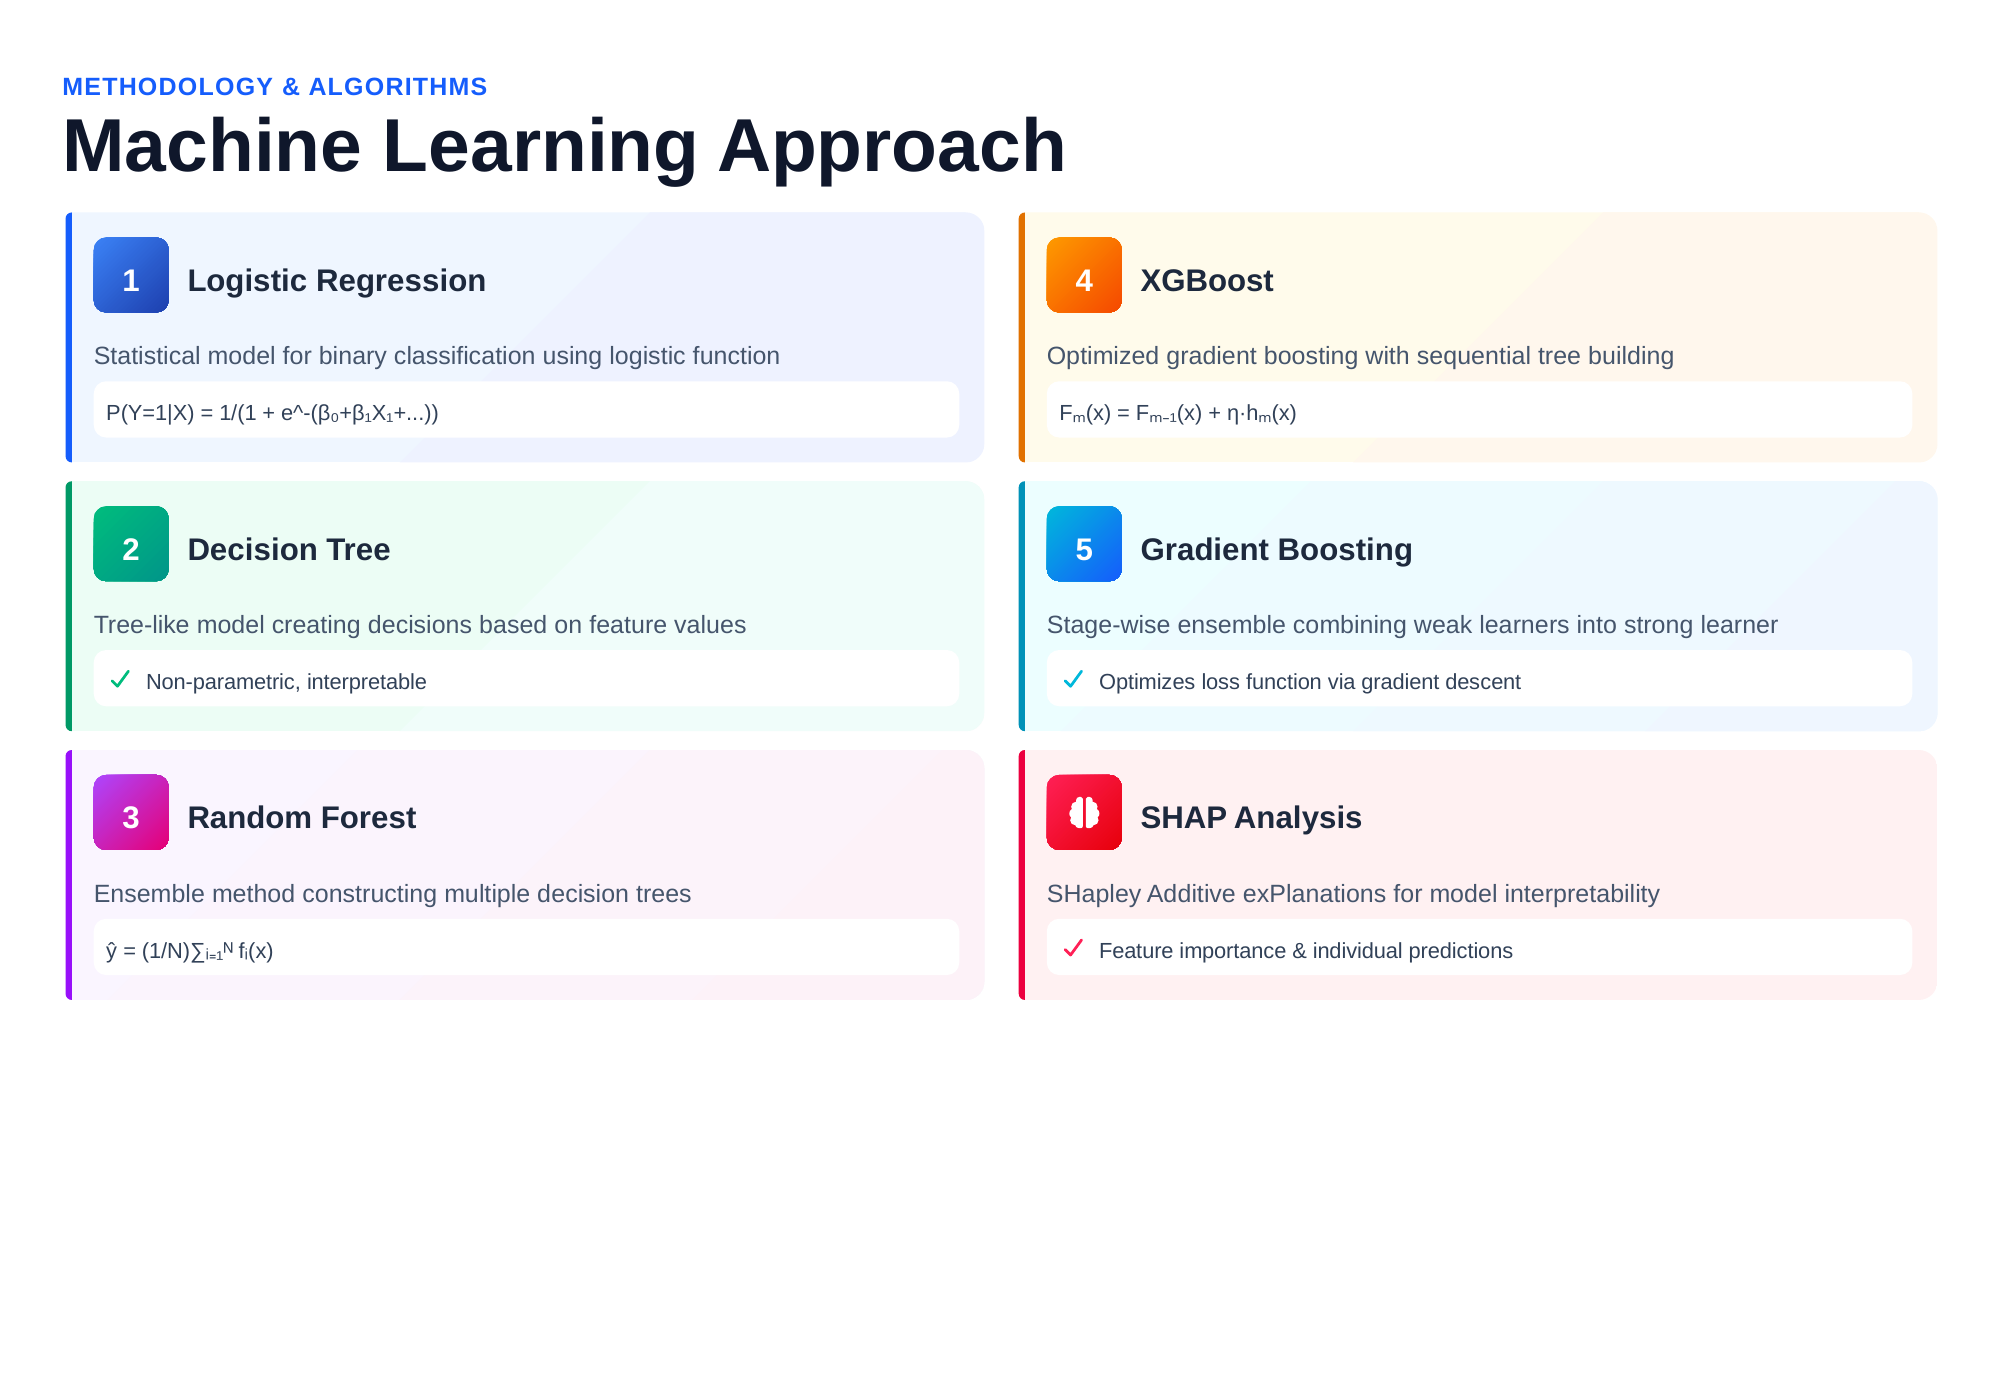

METHODOLOGY & ALGORITHMS
Machine Learning Approach

1
Logistic Regression
4
XGBoost
Statistical model for binary classification using logistic function
Optimized gradient boosting with sequential tree building

P(Y=1|X) = 1/(1 + e^-(β₀+β₁X₁+...))

Fₘ(x) = Fₘ₋₁(x) + η·hₘ(x)

2
Decision Tree
5
Gradient Boosting
Tree-like model creating decisions based on feature values
Stage-wise ensemble combining weak learners into strong learner

Non-parametric, interpretable
Optimizes loss function via gradient descent

3
Random Forest
SHAP Analysis

Ensemble method constructing multiple decision trees
SHapley Additive exPlanations for model interpretability

ŷ = (1/N)∑ᵢ₌₁ᴺ fᵢ(x)

Feature importance & individual predictions